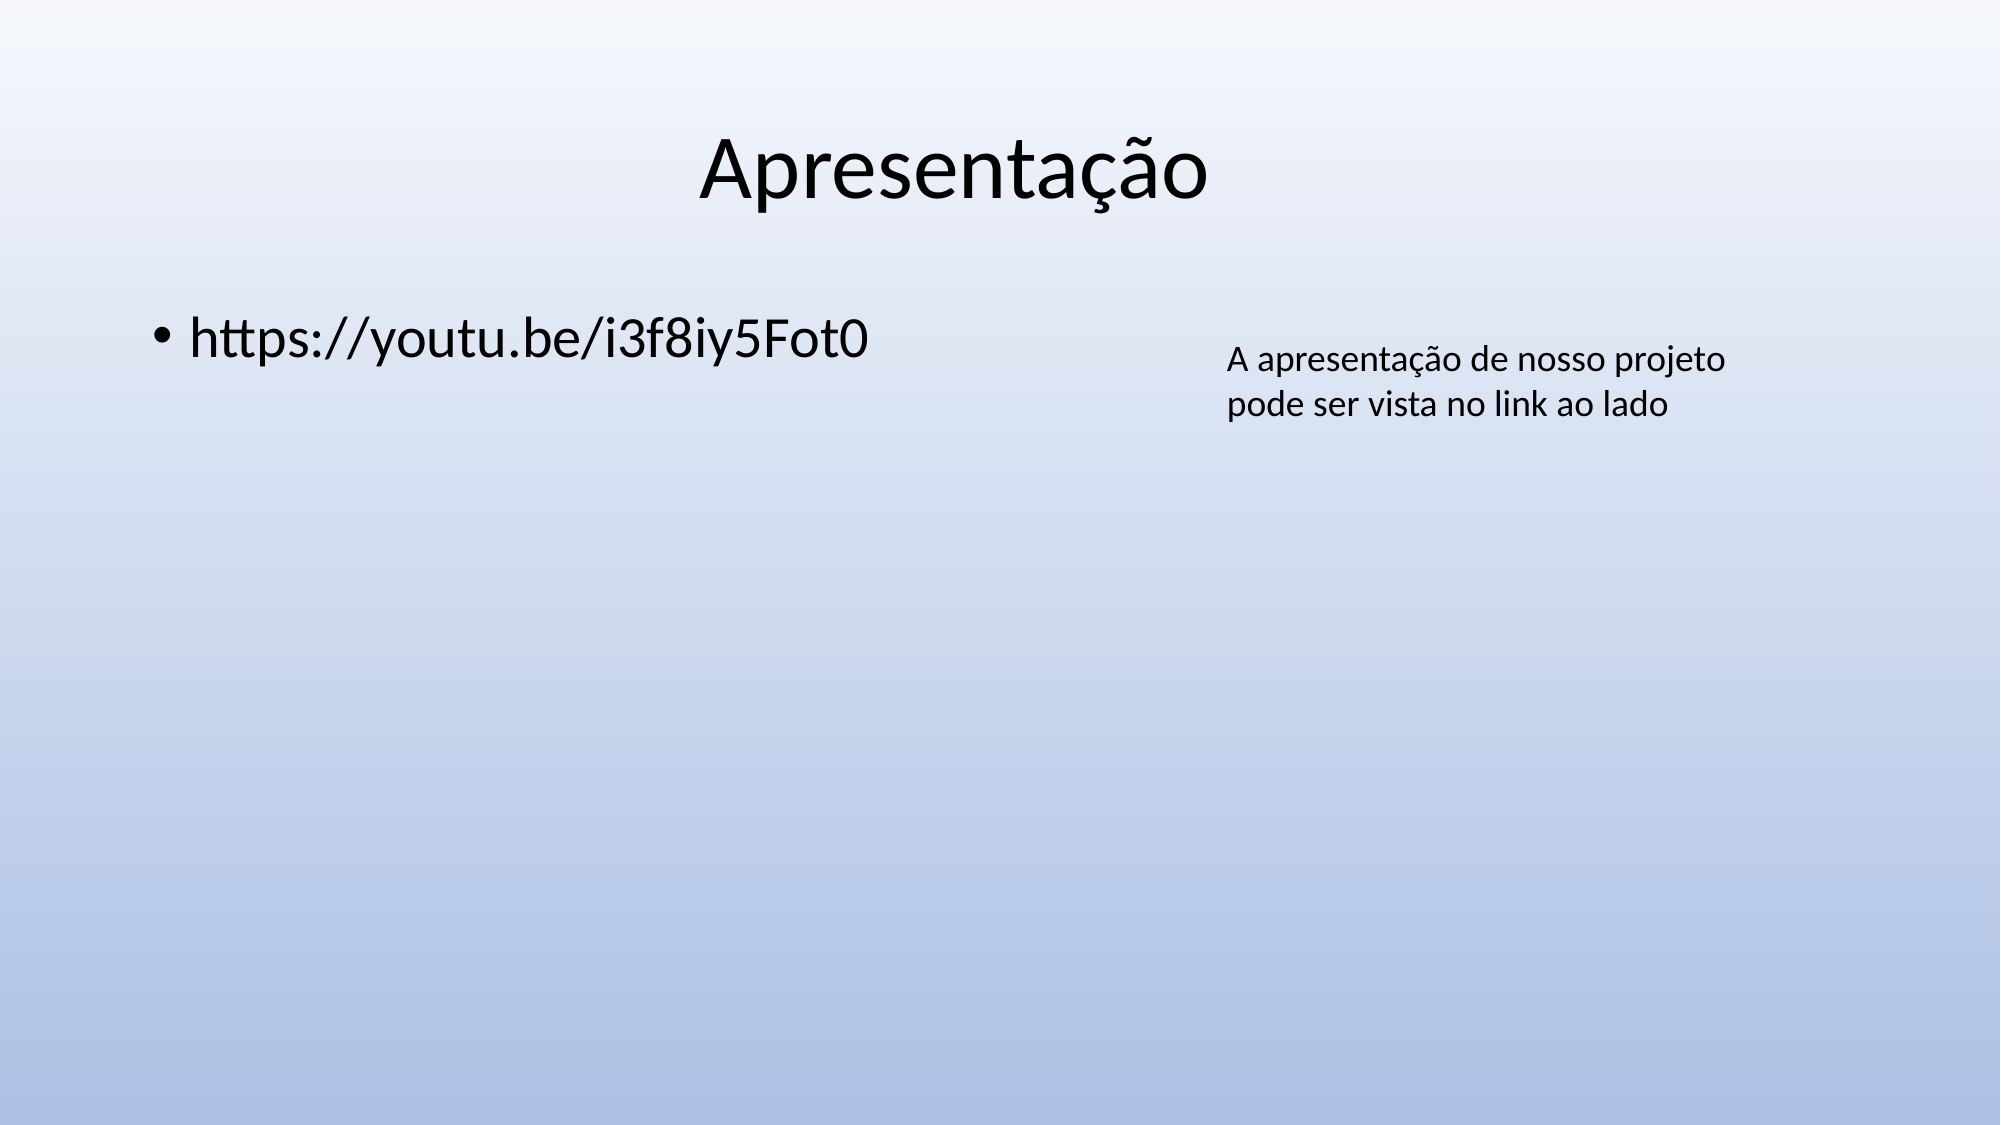

# Apresentação
https://youtu.be/i3f8iy5Fot0
A apresentação de nosso projeto pode ser vista no link ao lado